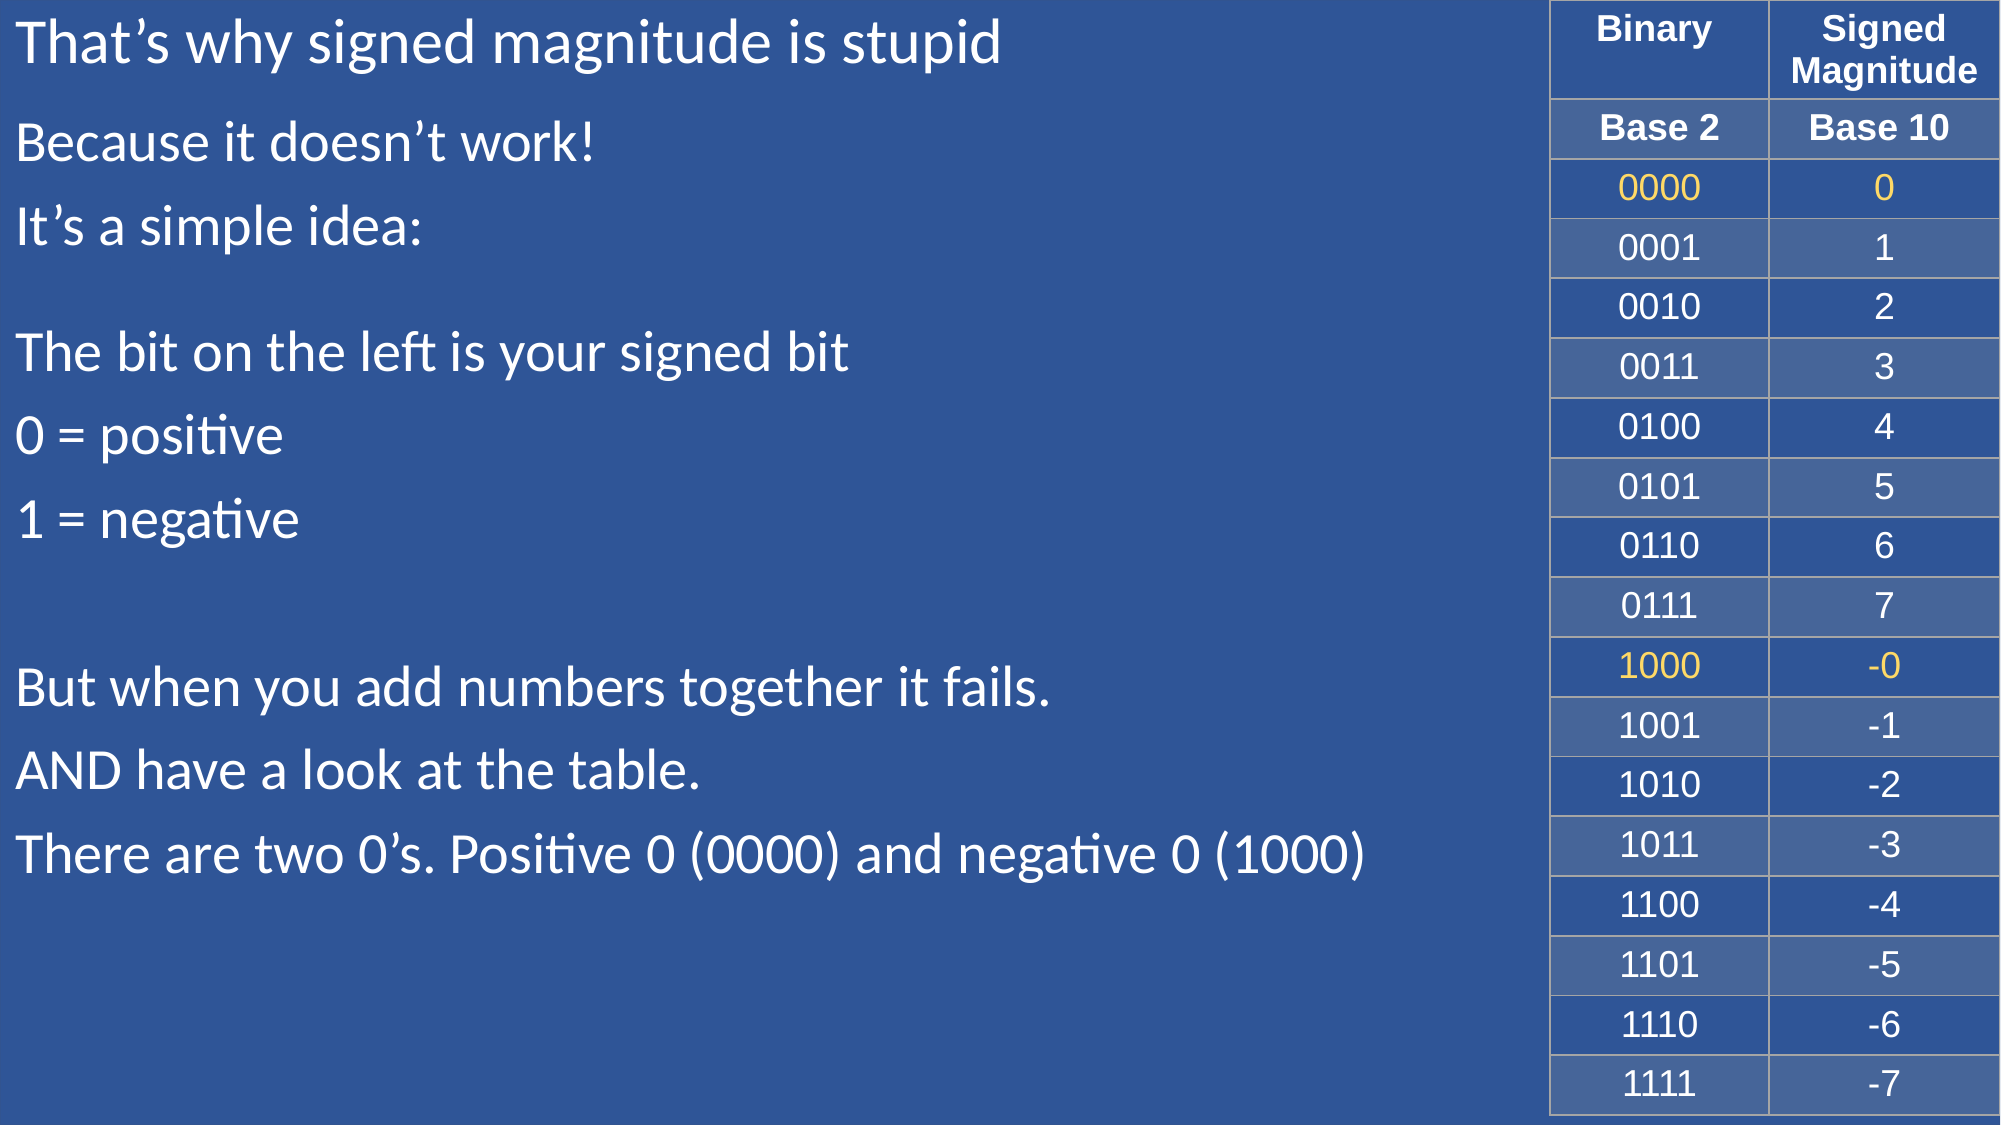

# That’s why signed magnitude is stupid
| Binary | Signed Magnitude |
| --- | --- |
| Base 2 | Base 10 |
| 0000 | 0 |
| 0001 | 1 |
| 0010 | 2 |
| 0011 | 3 |
| 0100 | 4 |
| 0101 | 5 |
| 0110 | 6 |
| 0111 | 7 |
| 1000 | -0 |
| 1001 | -1 |
| 1010 | -2 |
| 1011 | -3 |
| 1100 | -4 |
| 1101 | -5 |
| 1110 | -6 |
| 1111 | -7 |
Because it doesn’t work!
It’s a simple idea:
The bit on the left is your signed bit
0 = positive
1 = negative

But when you add numbers together it fails.
AND have a look at the table.
There are two 0’s. Positive 0 (0000) and negative 0 (1000)